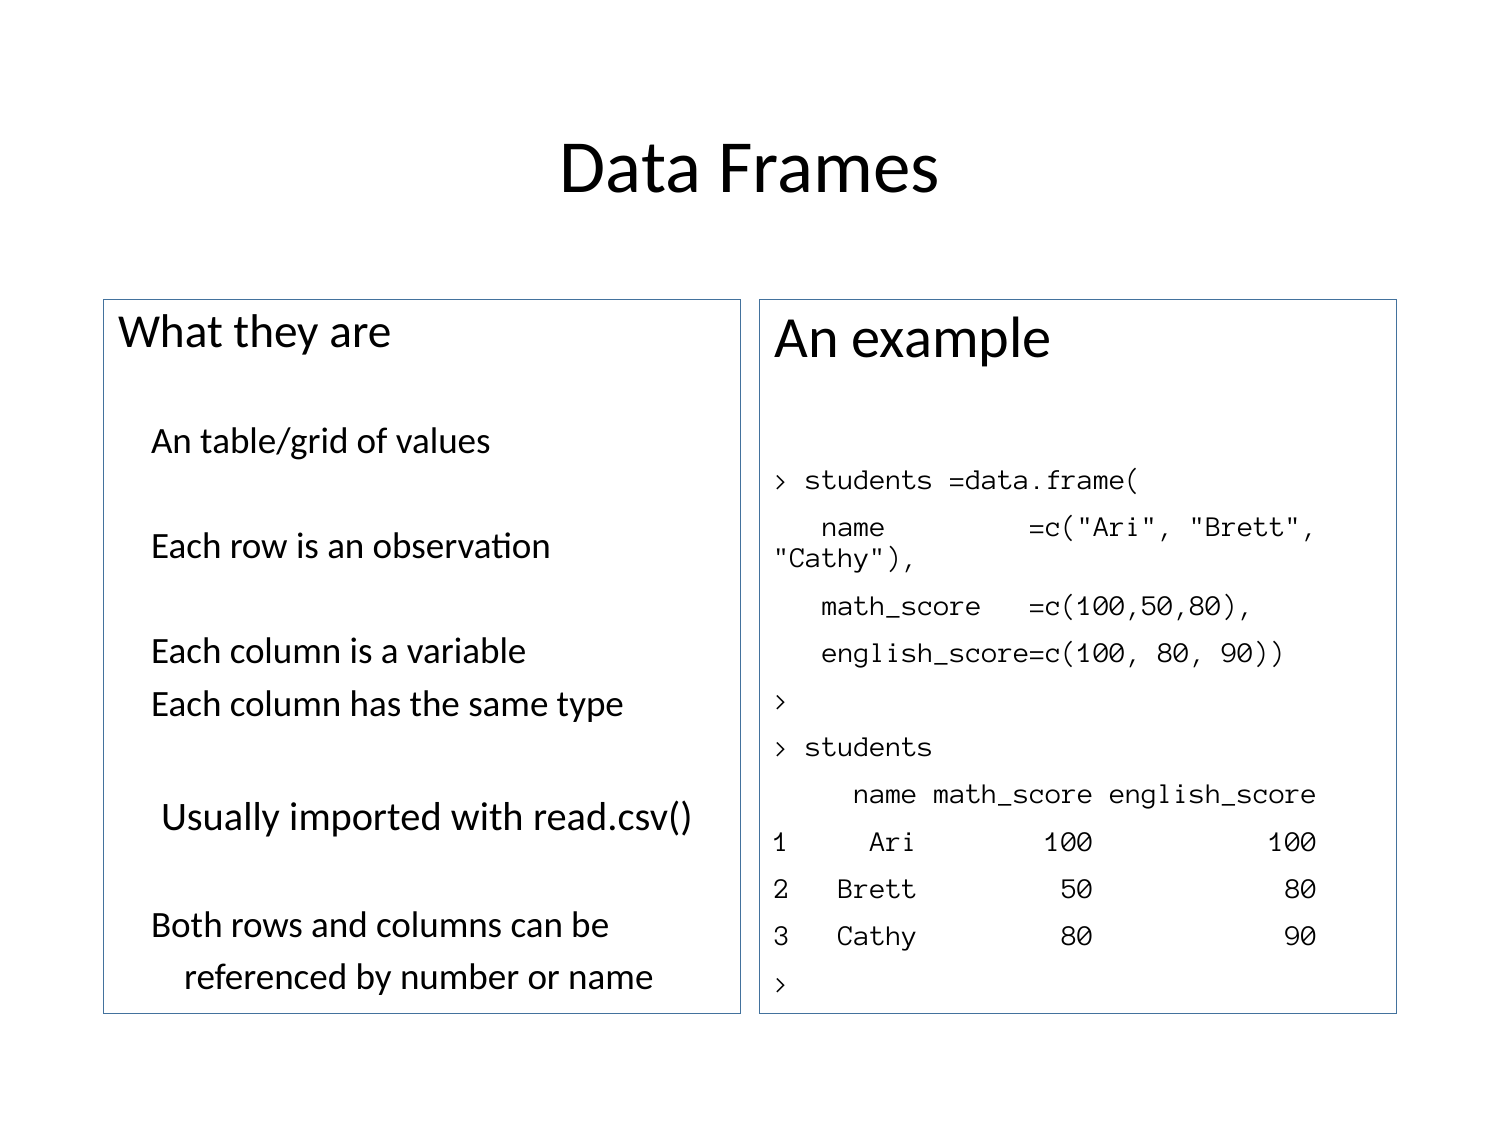

# Data Frames
What they are

    An table/grid of values

    Each row is an observation

    Each column is a variable
    Each column has the same type

    Usually imported with read.csv()

    Both rows and columns can be
        referenced by number or name

An example

> students =data.frame(
   name         =c("Ari", "Brett", "Cathy"),
   math_score   =c(100,50,80),
   english_score=c(100, 80, 90))
>
> students
     name math_score english_score
1     Ari        100           100
2   Brett         50            80
3   Cathy         80            90
>